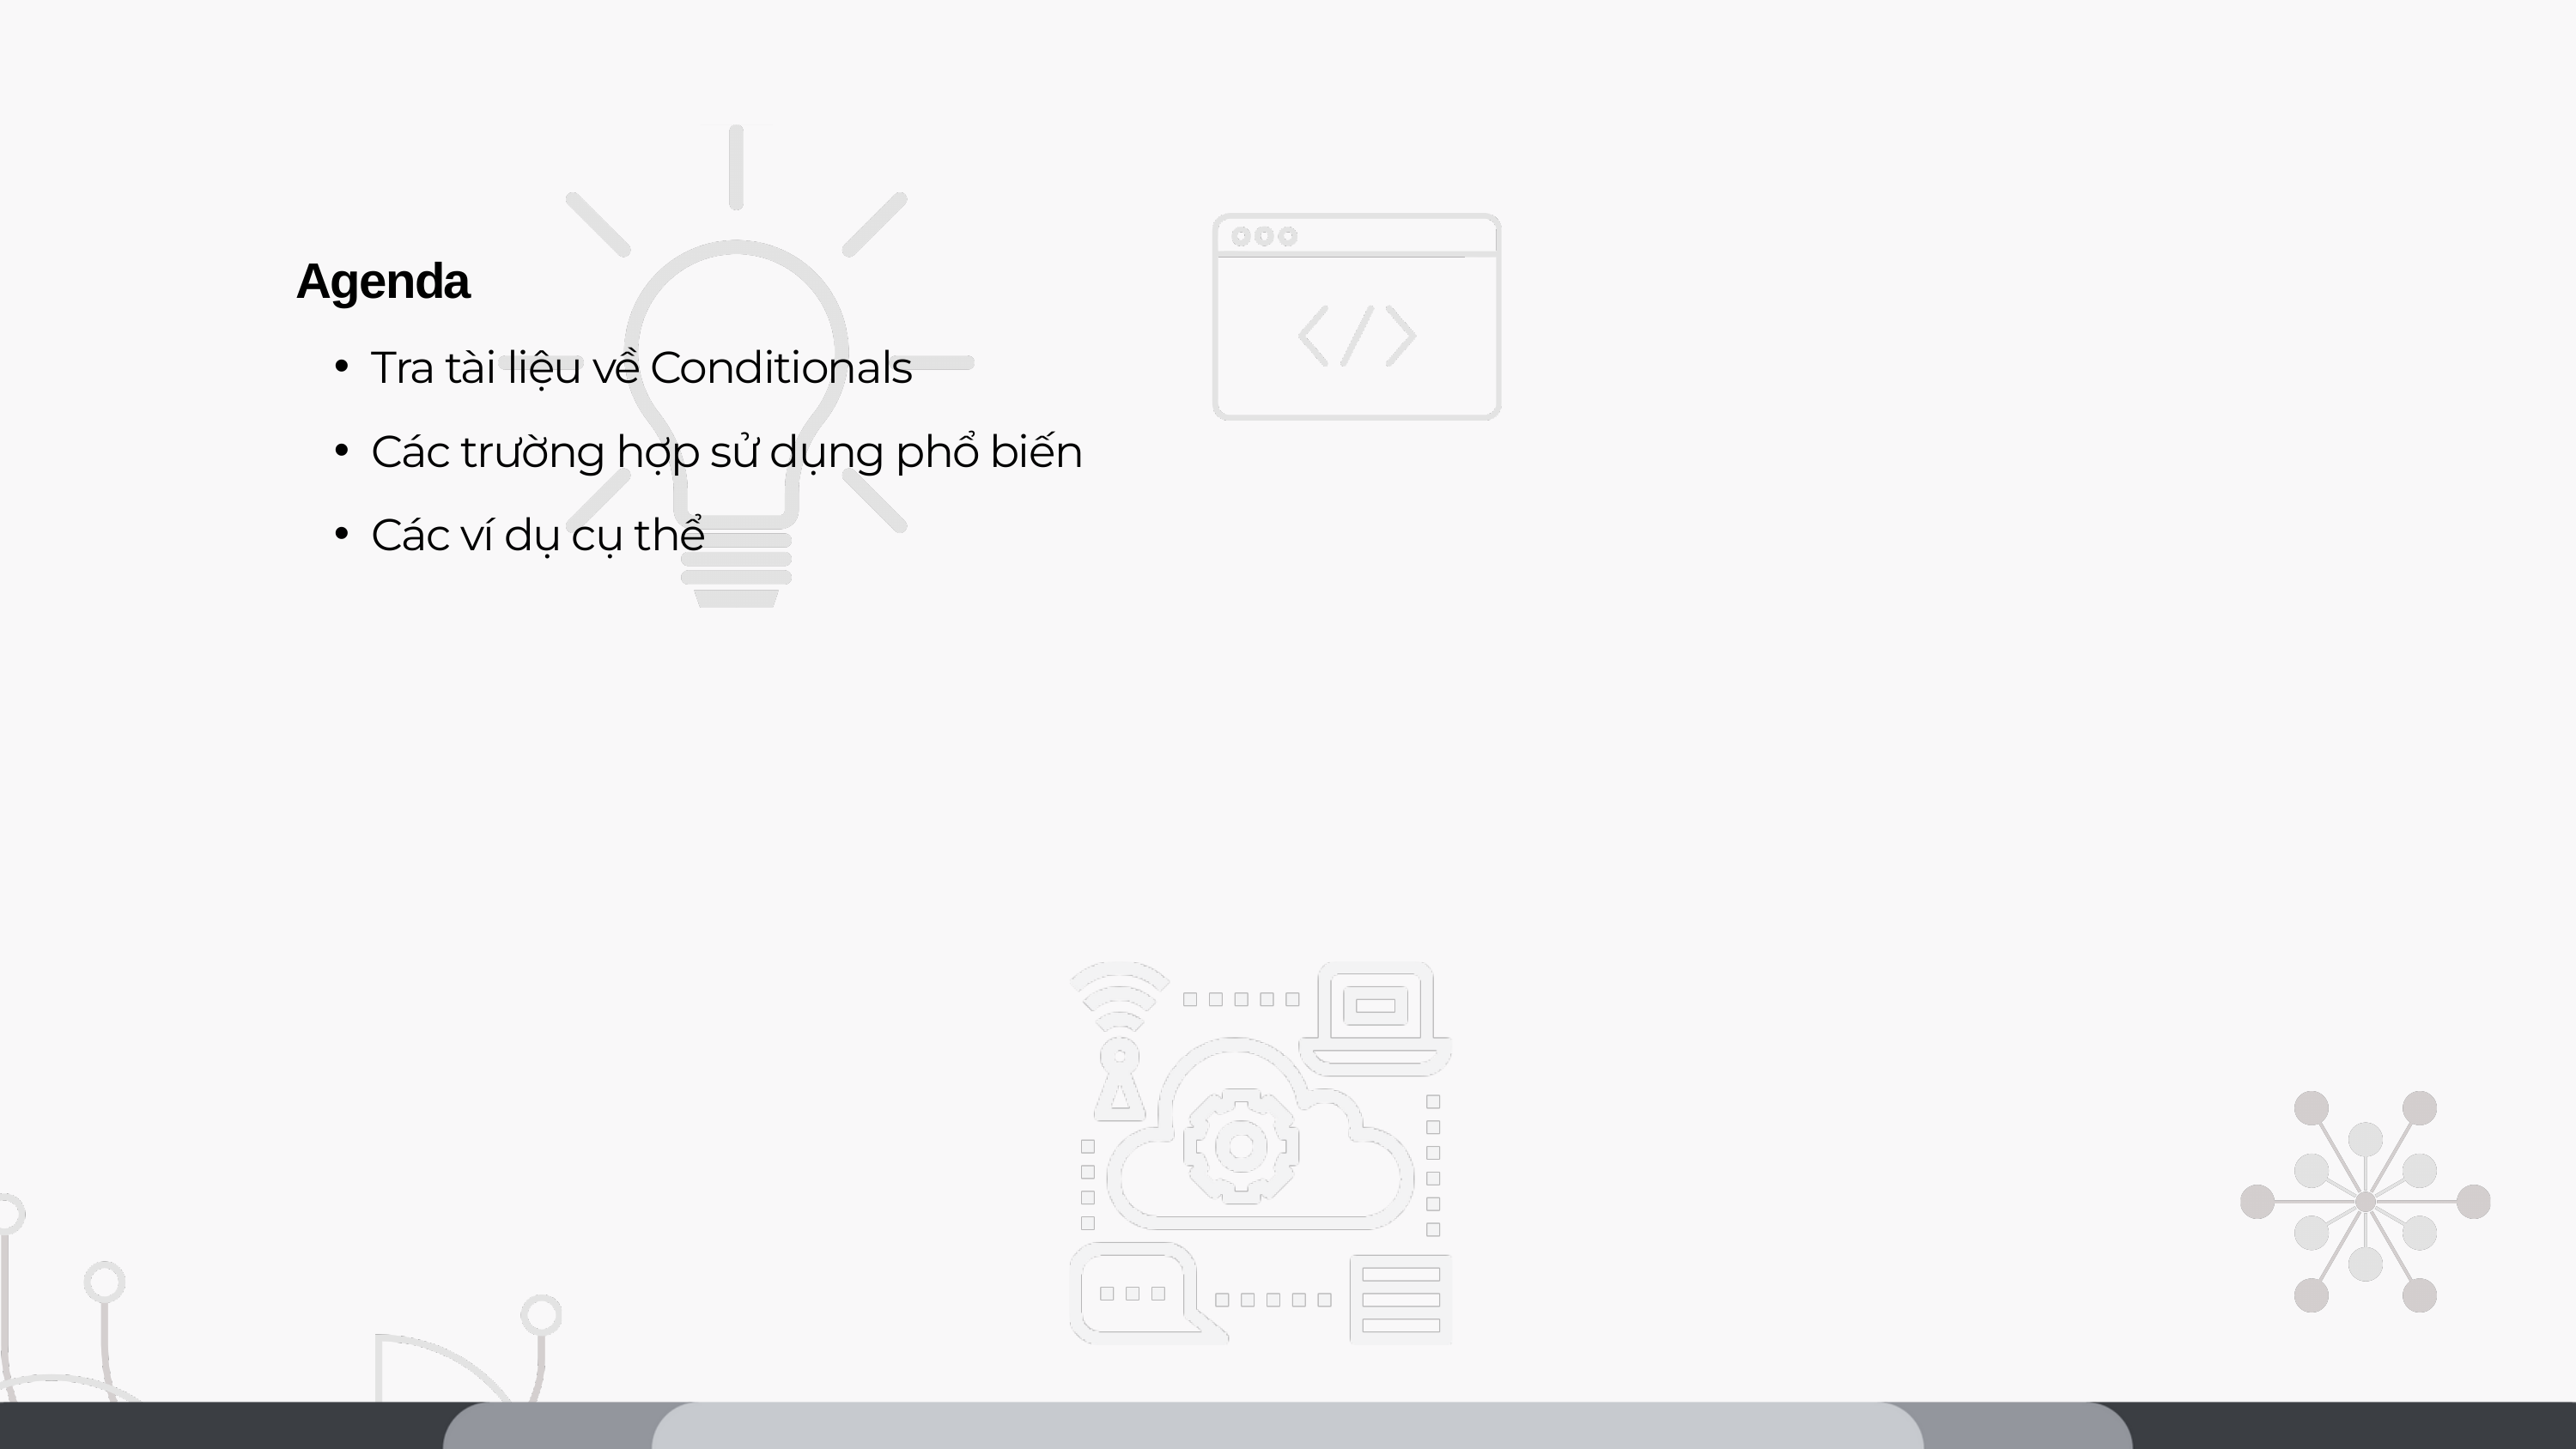

Agenda
Tra tài liệu về Conditionals
Các trường hợp sử dụng phổ biến
Các ví dụ cụ thể